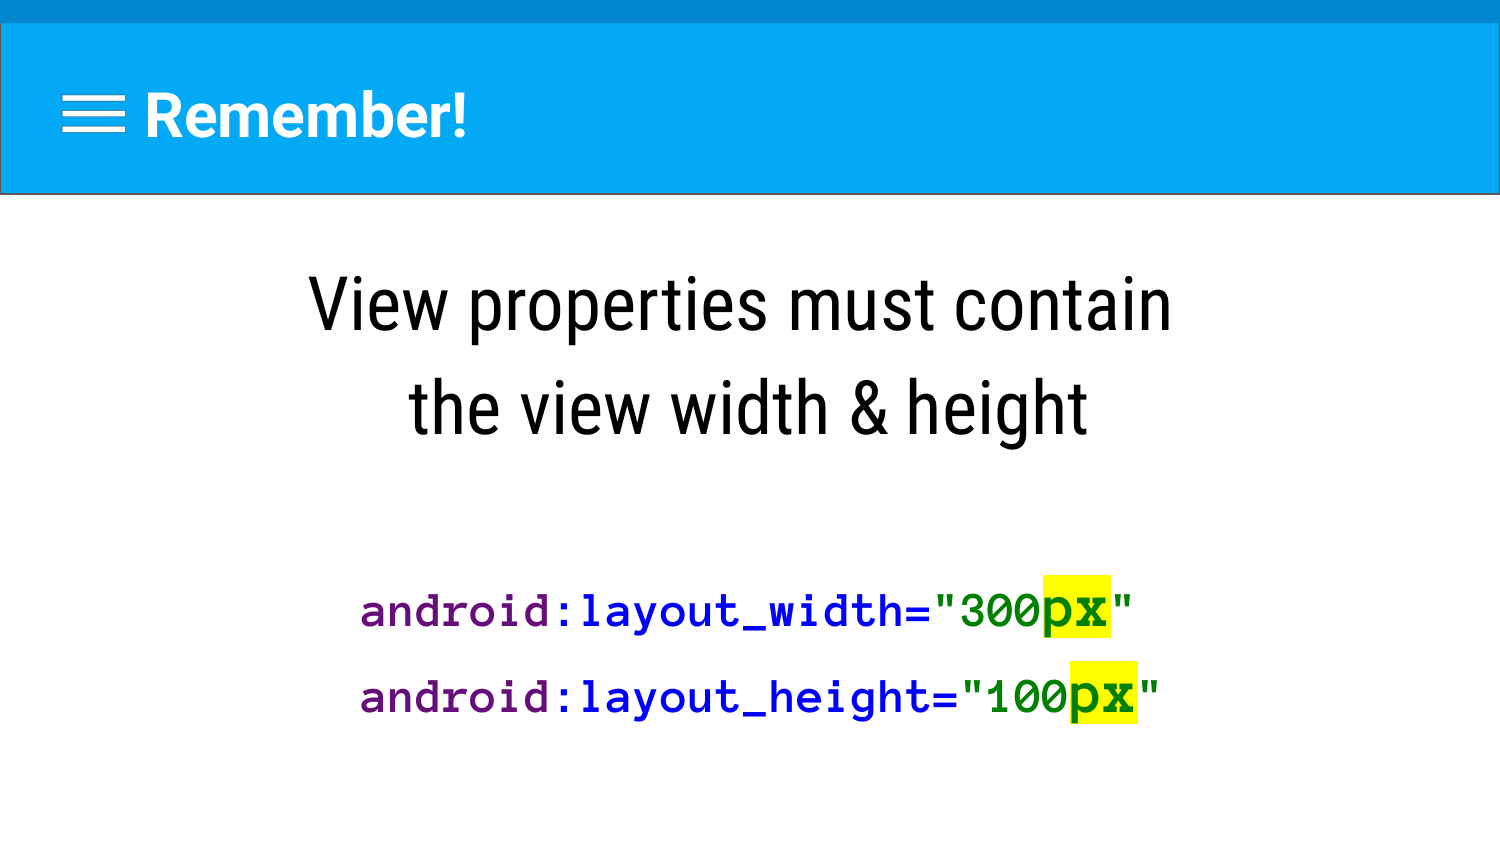

# Remember!
View properties must contain
the view width & height

android:layout_width="300px"
 android:layout_height="100px"